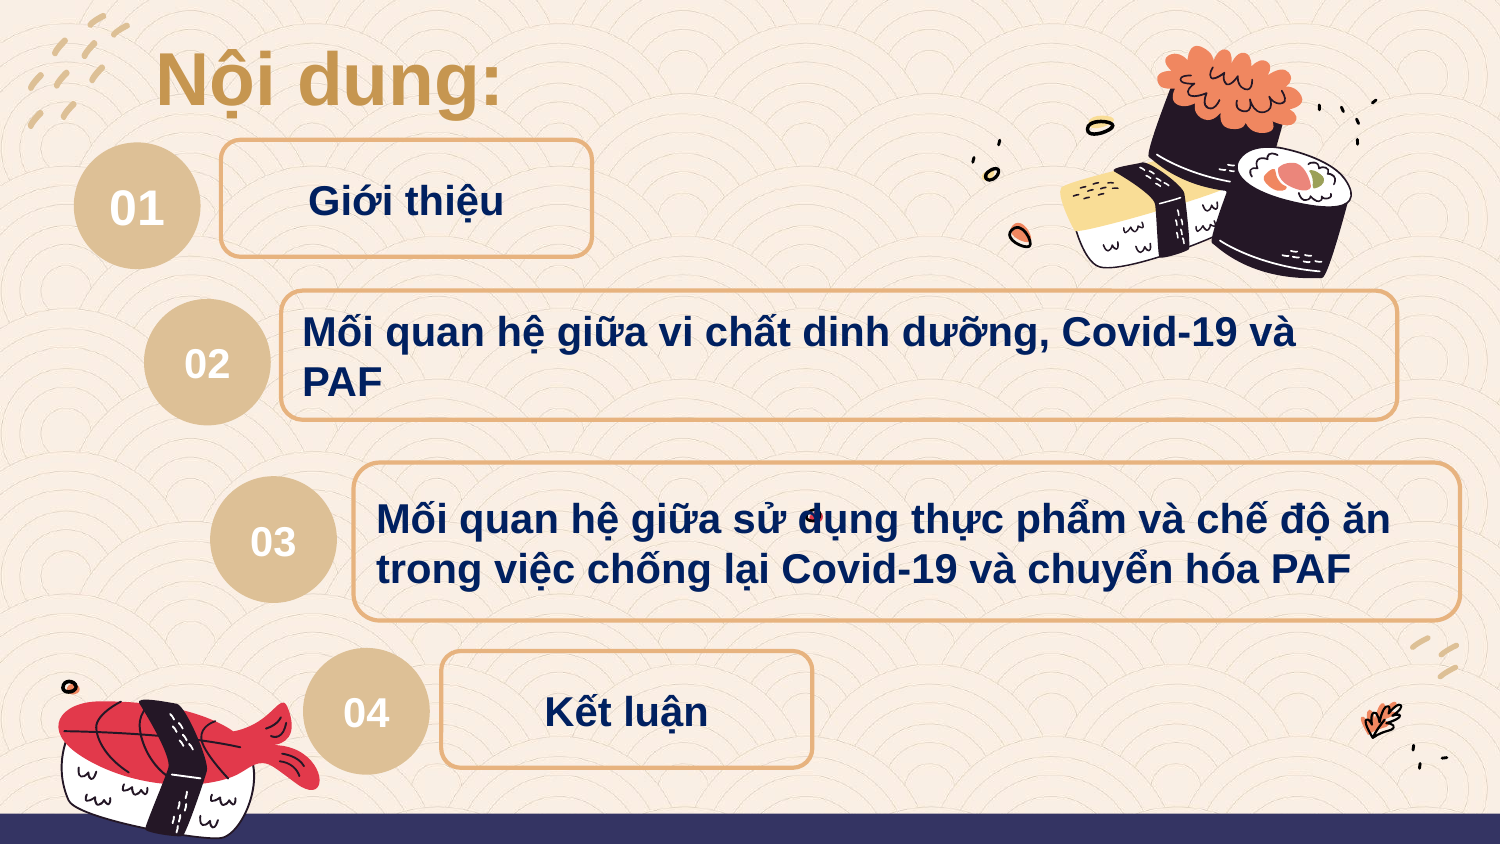

# Nội dung:

Giới thiệu
01

Mối quan hệ giữa vi chất dinh dưỡng, Covid-19 và PAF
02
Mối quan hệ giữa sử dụng thực phẩm và chế độ ăn trong việc chống lại Covid-19 và chuyển hóa PAF
03

04
Kết luận